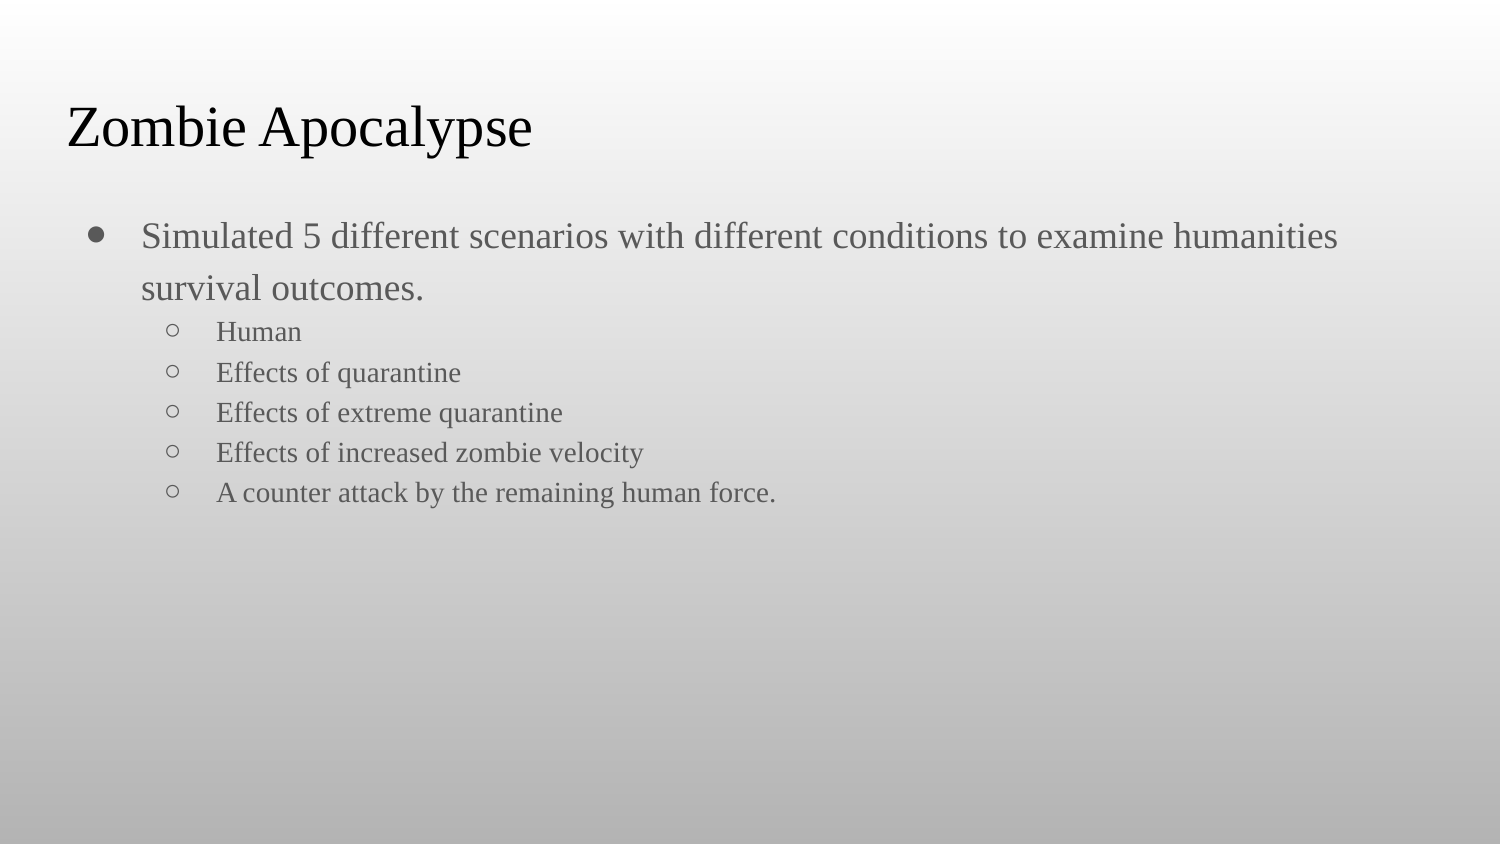

# Zombie Apocalypse
Simulated 5 different scenarios with different conditions to examine humanities survival outcomes.
Human
Effects of quarantine
Effects of extreme quarantine
Effects of increased zombie velocity
A counter attack by the remaining human force.